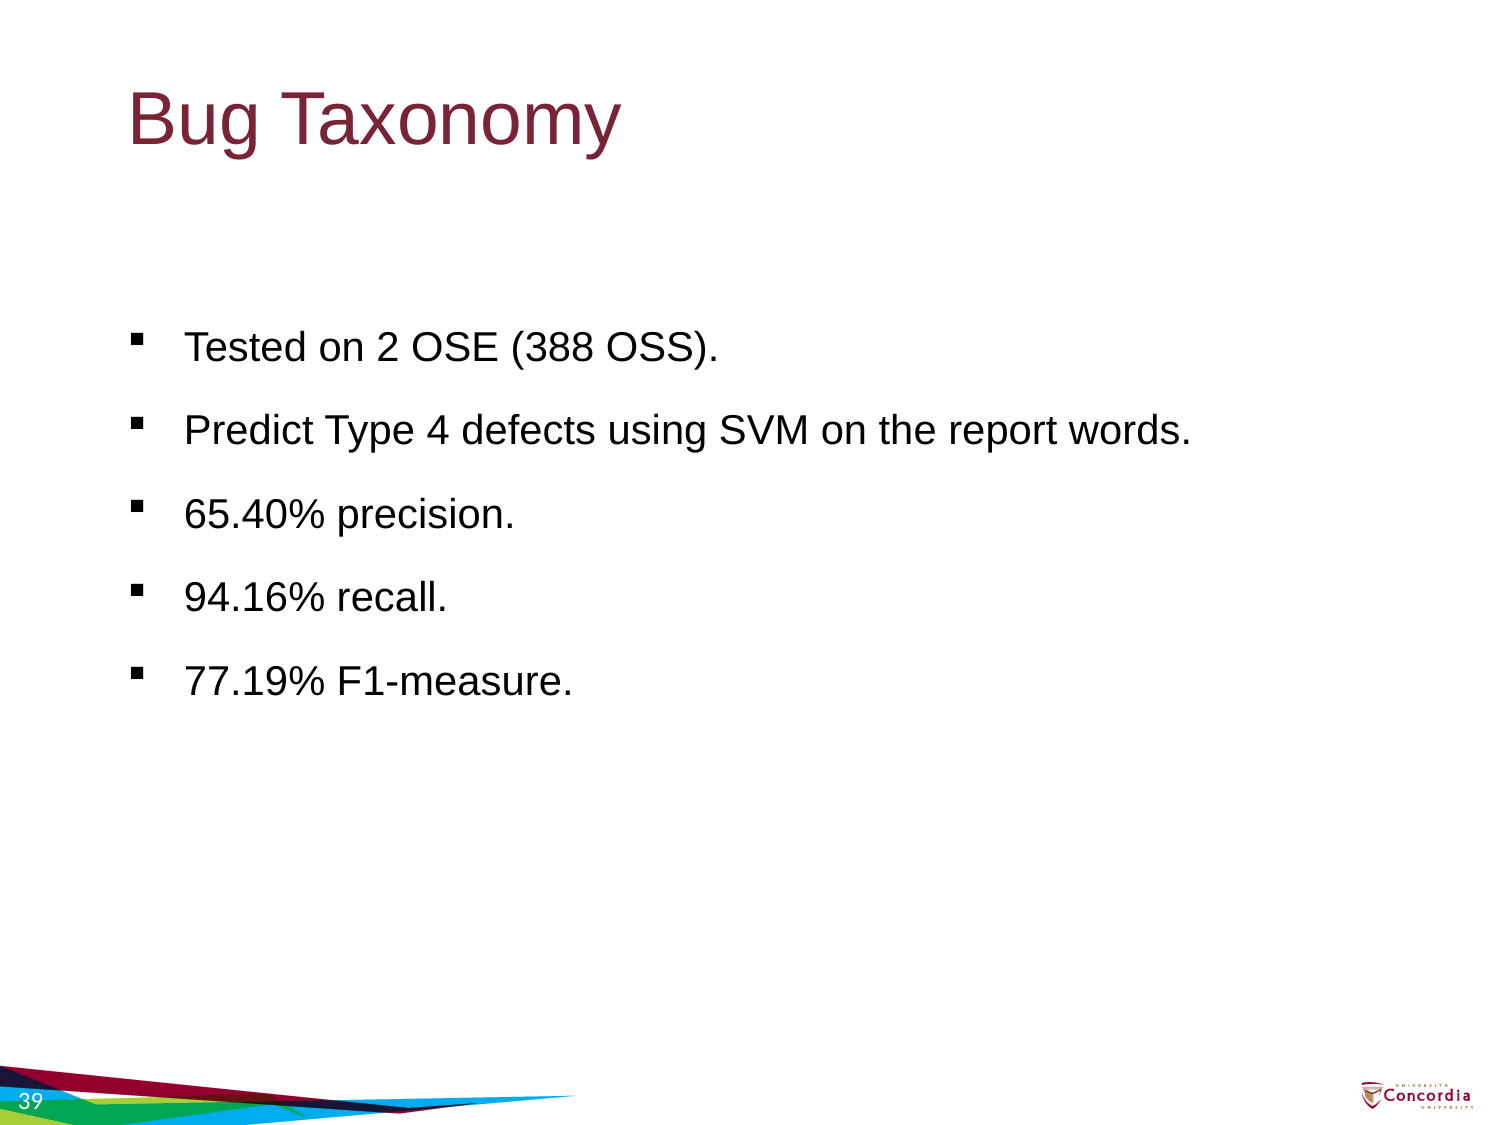

# Bug Taxonomy
Tested on 2 OSE (388 OSS).
Predict Type 4 defects using SVM on the report words.
65.40% precision.
94.16% recall.
77.19% F1-measure.
39